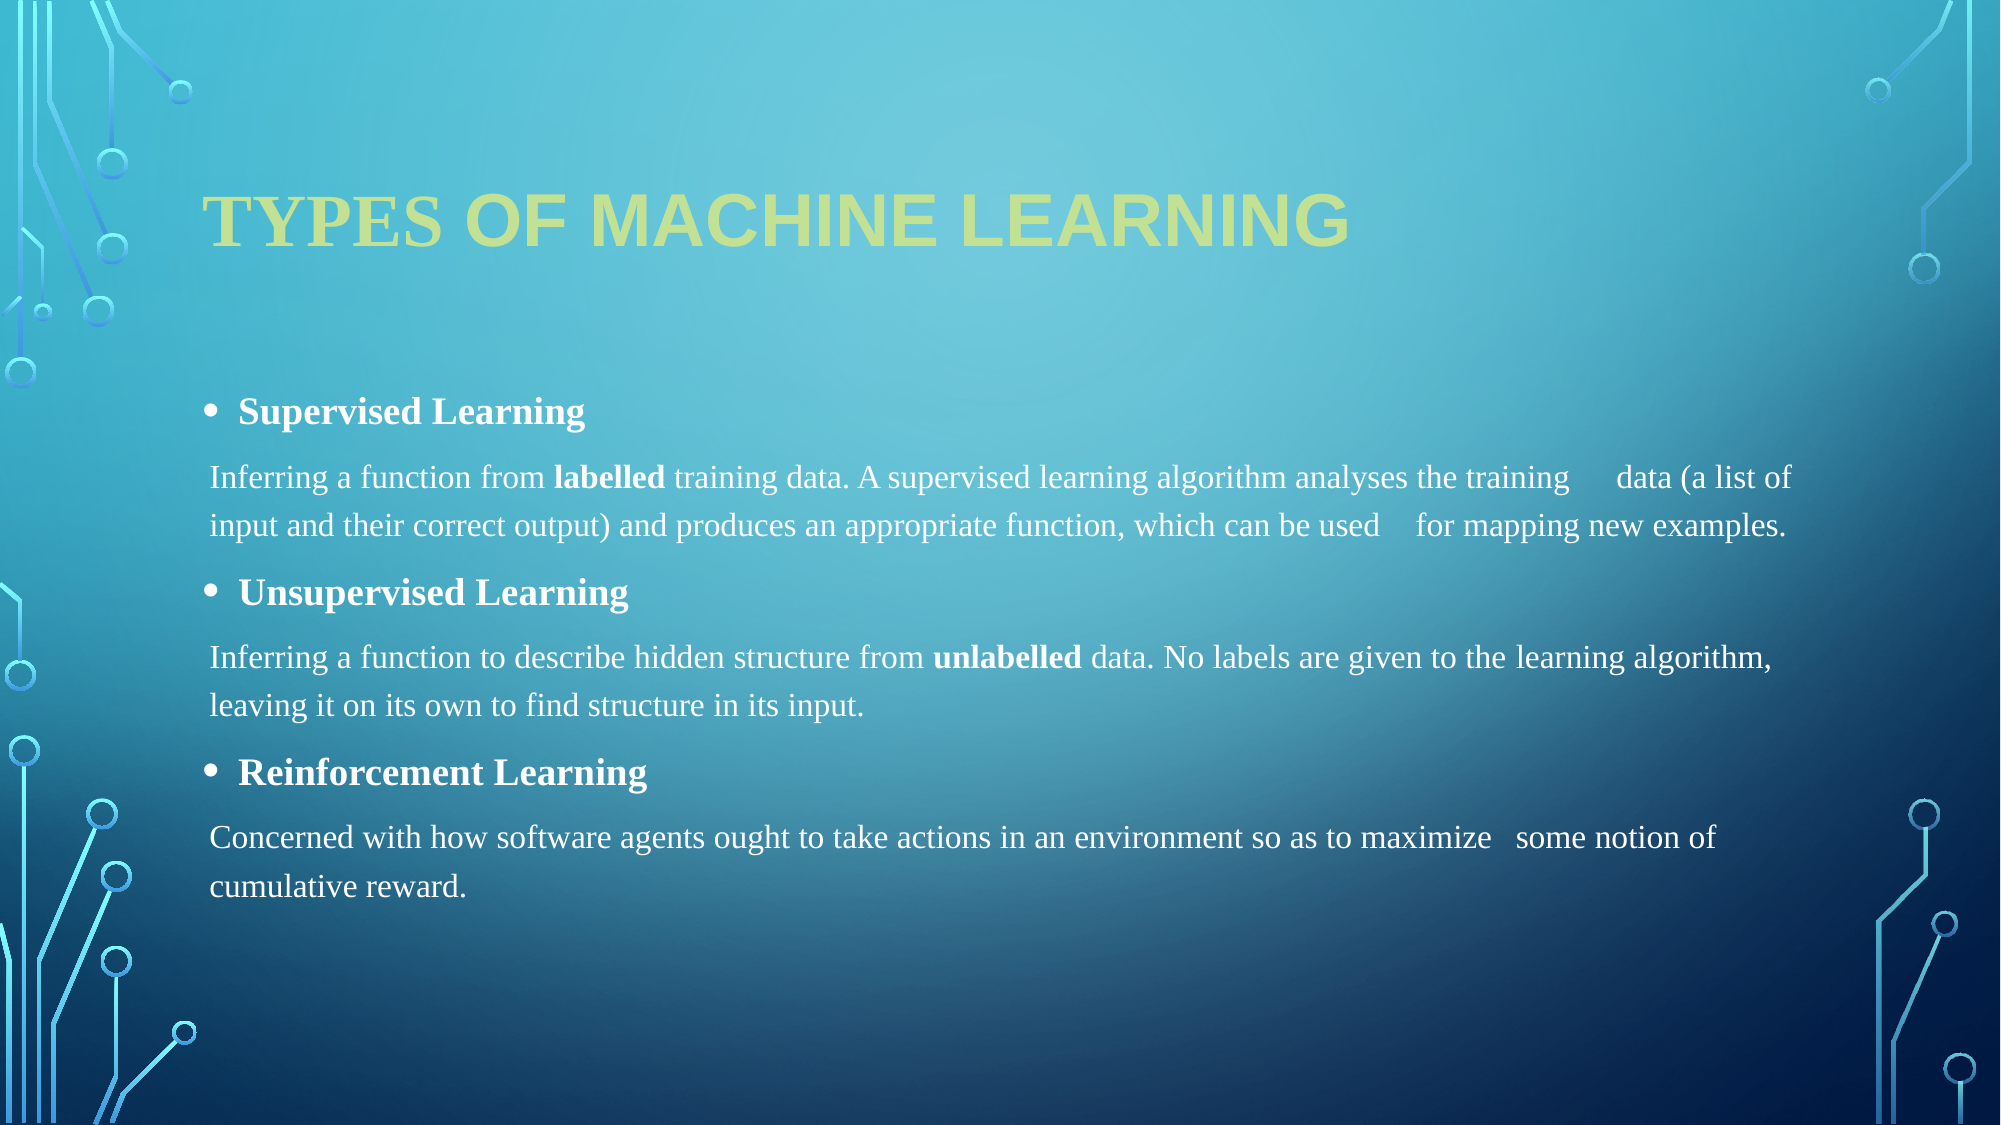

# Types of Machine Learning
Supervised Learning
	Inferring a function from labelled training data. A supervised learning algorithm analyses the training 	data (a list of input and their correct output) and produces an appropriate function, which can be used 	for mapping new examples.
Unsupervised Learning
	Inferring a function to describe hidden structure from unlabelled data. No labels are given to the 	learning algorithm, leaving it on its own to find structure in its input.
Reinforcement Learning
	Concerned with how software agents ought to take actions in an environment so as to maximize 	some notion of cumulative reward.